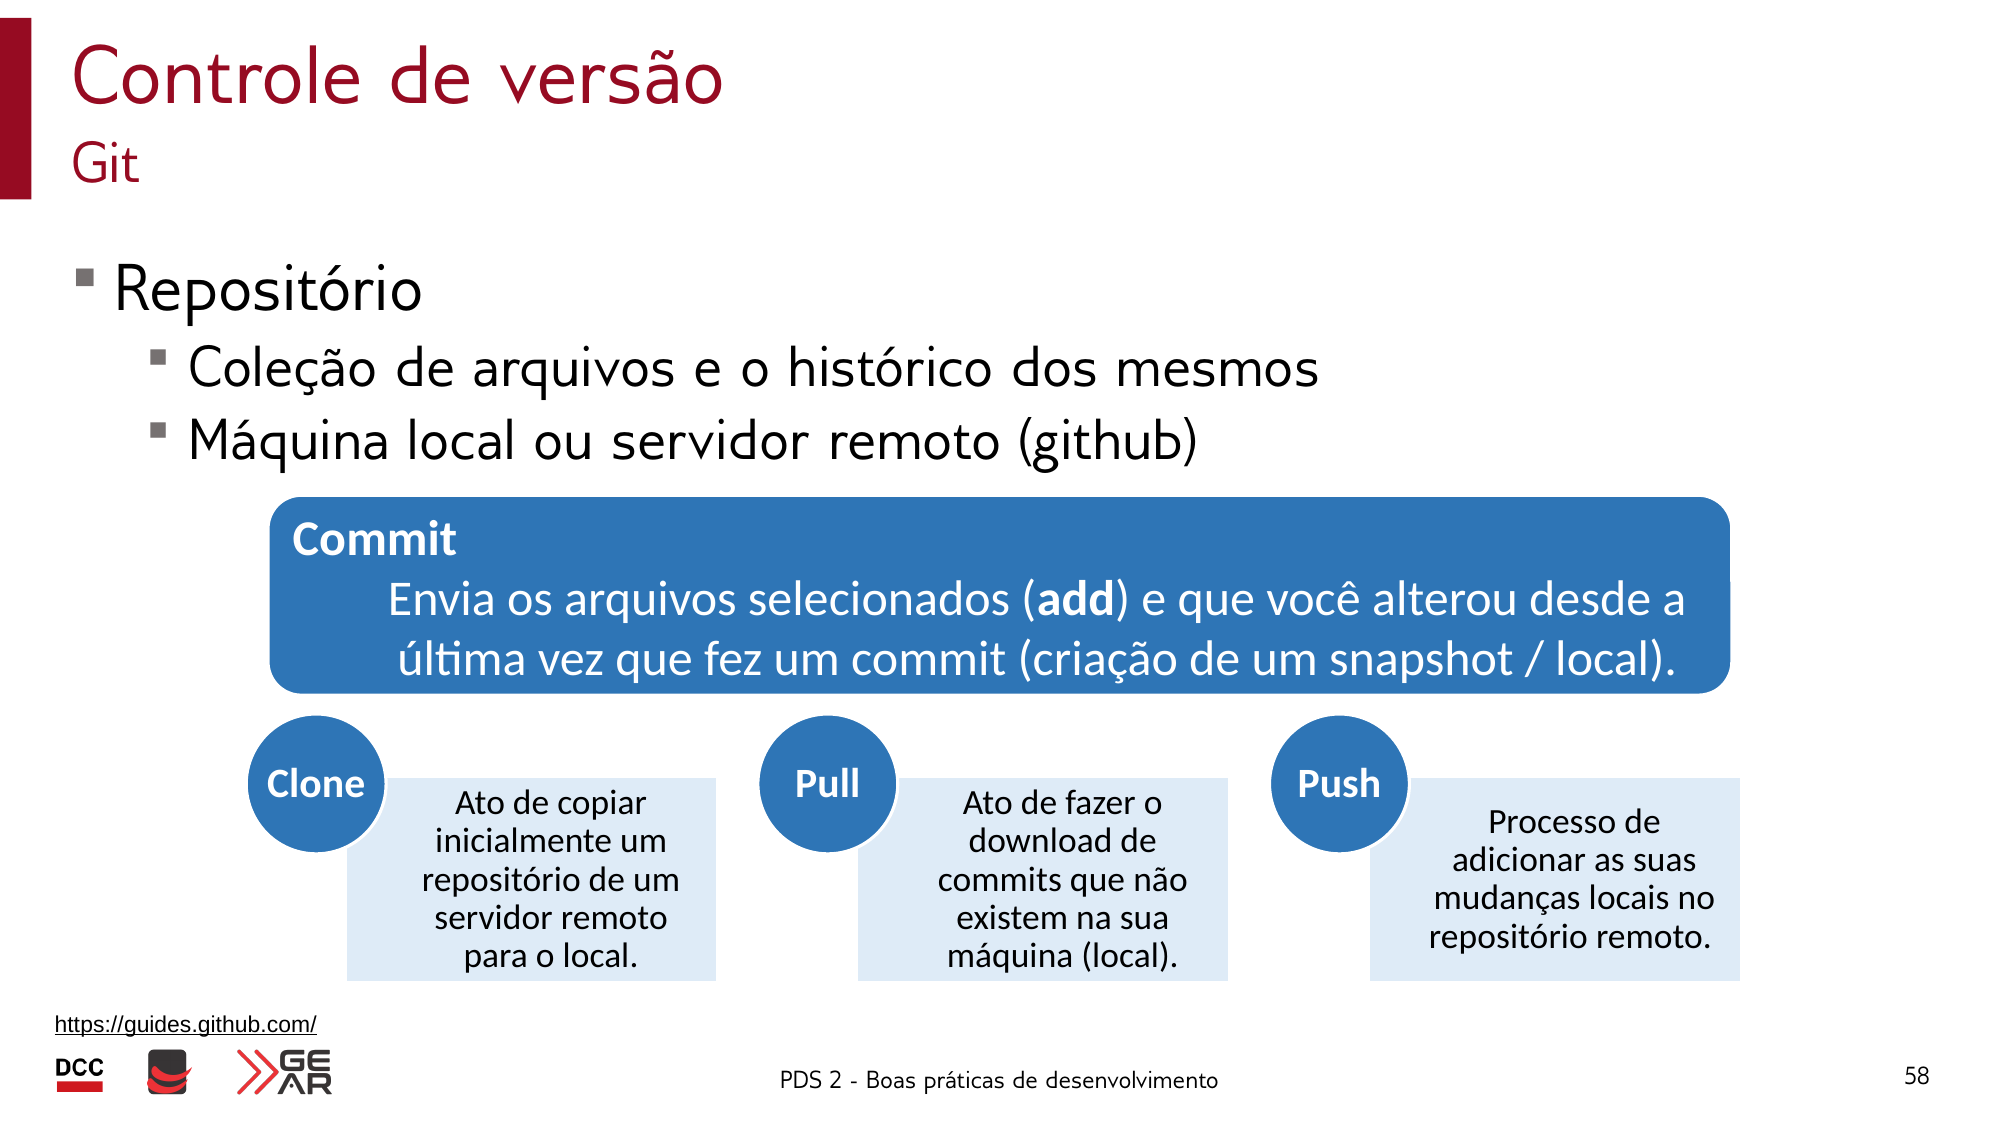

# Controle de versão
Git
Repositório
Coleção de arquivos e o histórico dos mesmos
Máquina local ou servidor remoto (github)

Commit
Envia os arquivos selecionados (add) e que você alterou desde a última vez que fez um commit (criação de um snapshot / local).
Ato de copiar inicialmente um repositório de um servidor remoto para o local.
Clone
Ato de fazer o download de commits que não existem na sua máquina (local).
Pull
Processo de adicionar as suas mudanças locais no repositório remoto.
Push
https://guides.github.com/
PDS 2 - Boas práticas de desenvolvimento
58